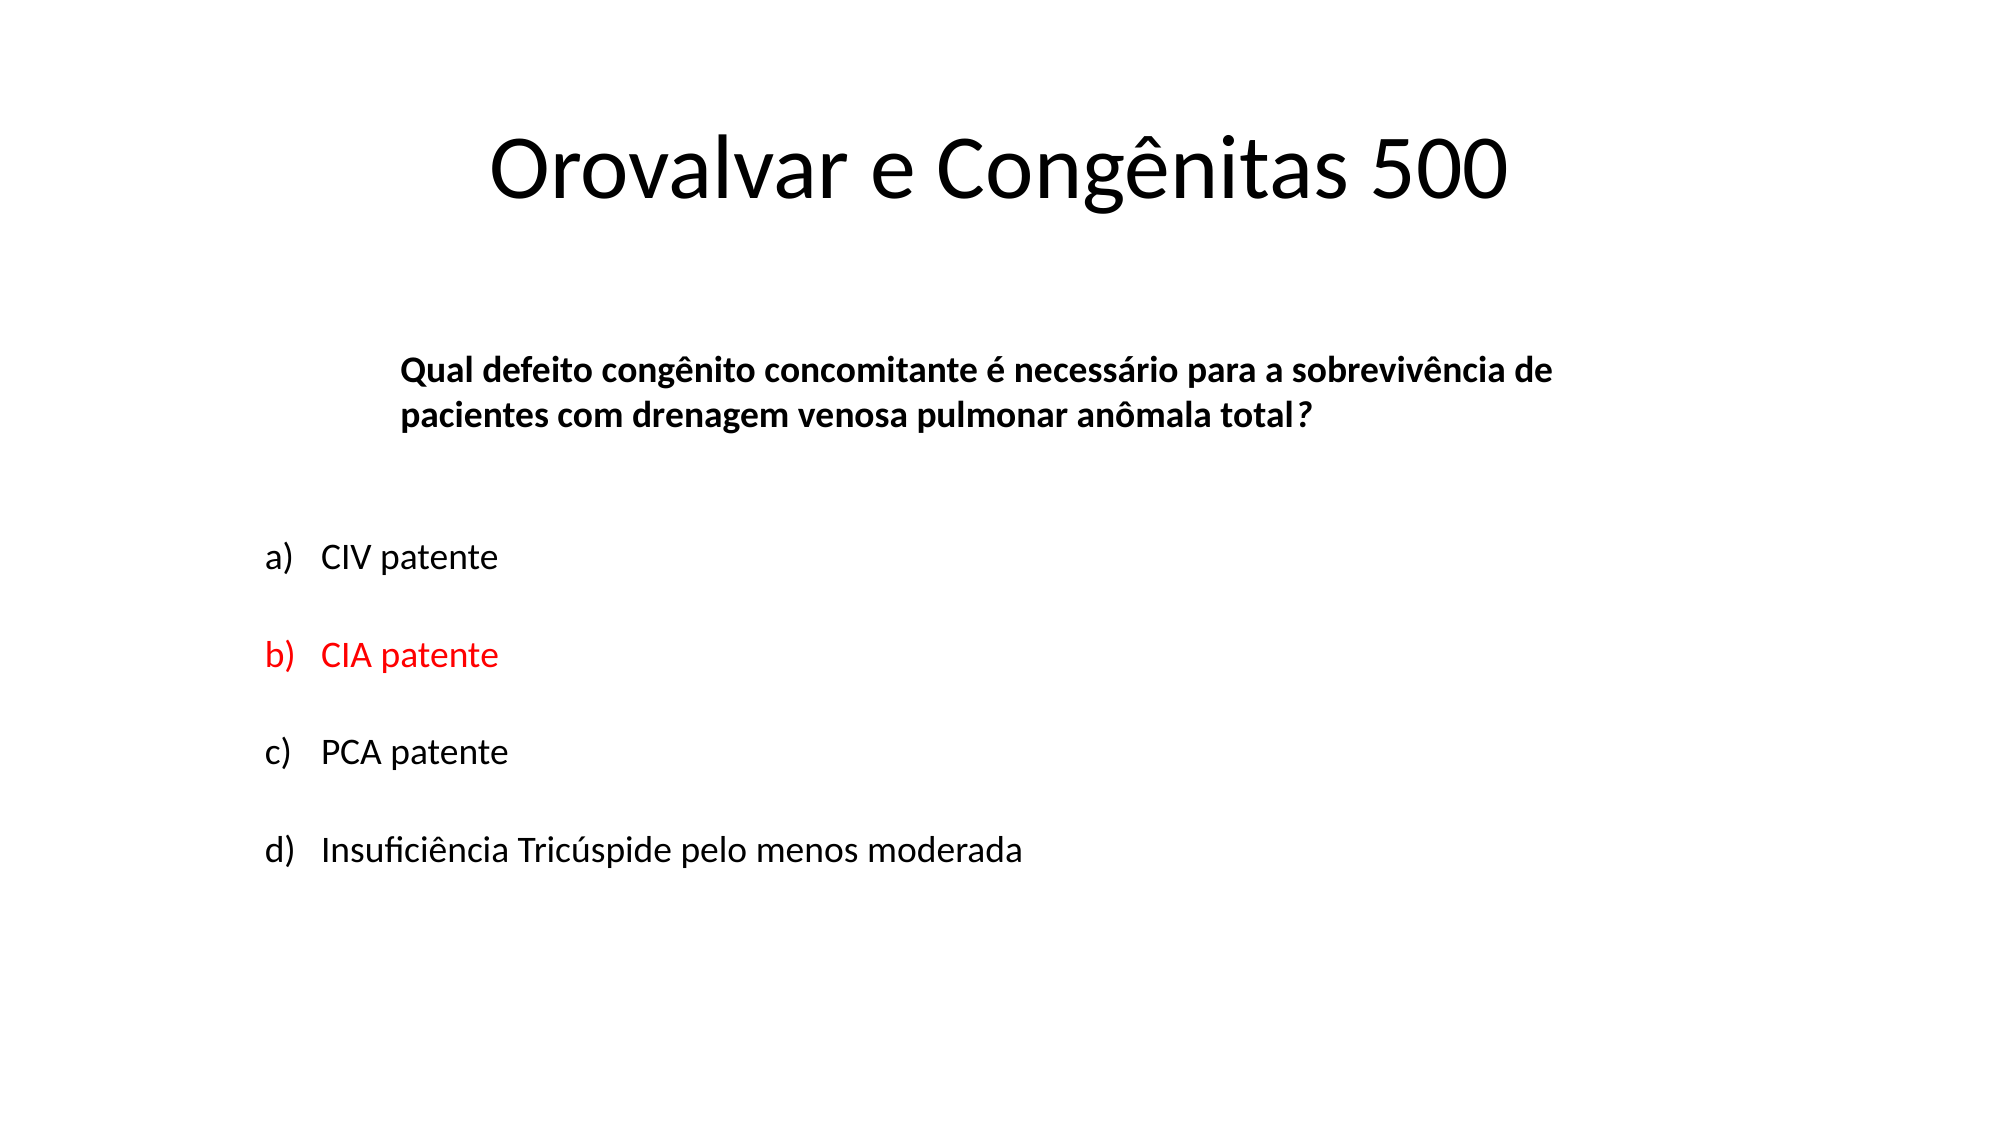

# Orovalvar e Congênitas 500
Qual defeito congênito concomitante é necessário para a sobrevivência de pacientes com drenagem venosa pulmonar anômala total?

CIV patente
CIA patente
PCA patente
Insuficiência Tricúspide pelo menos moderada